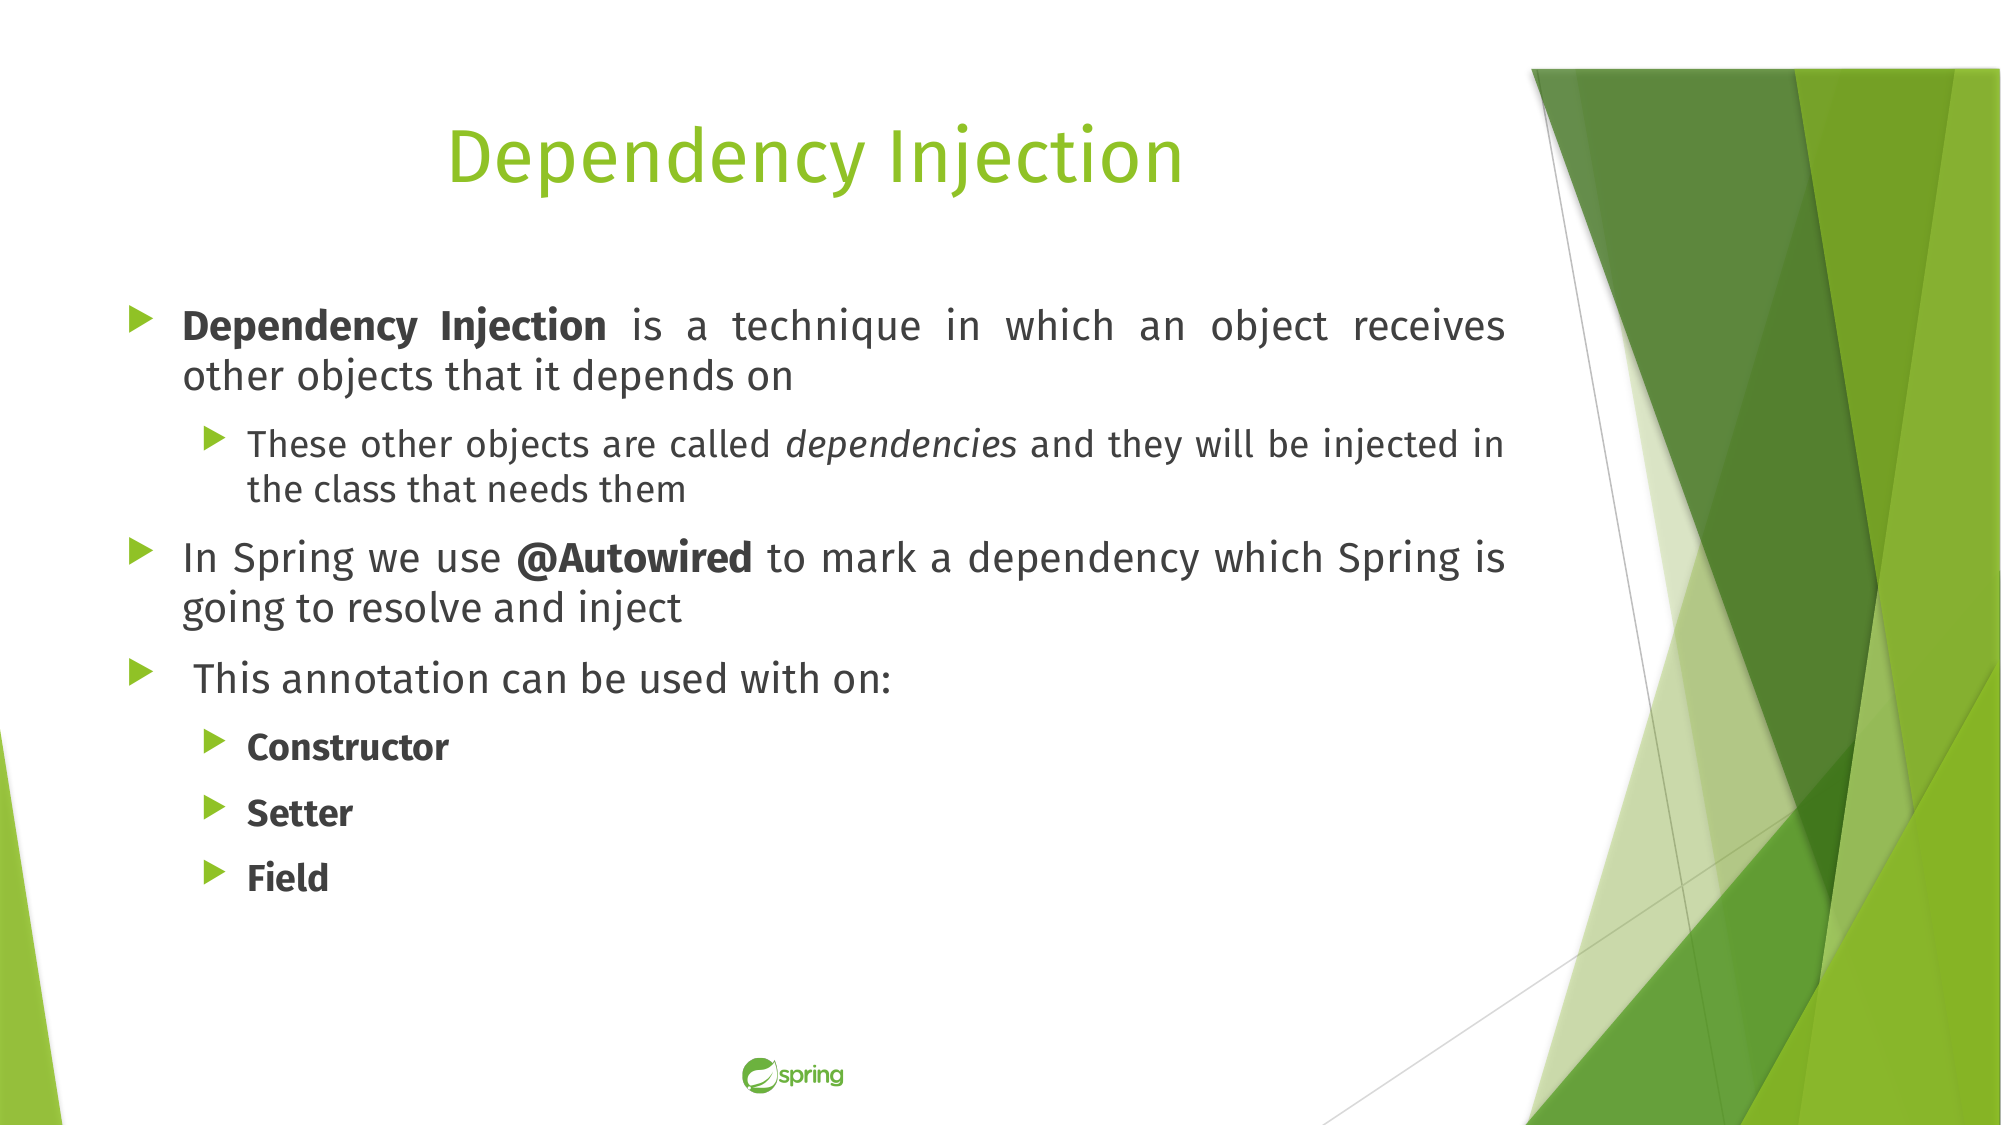

# Dependency Injection
Dependency Injection is a technique in which an object receives other objects that it depends on
These other objects are called dependencies and they will be injected in the class that needs them
In Spring we use @Autowired to mark a dependency which Spring is going to resolve and inject
 This annotation can be used with on:
Constructor
Setter
Field